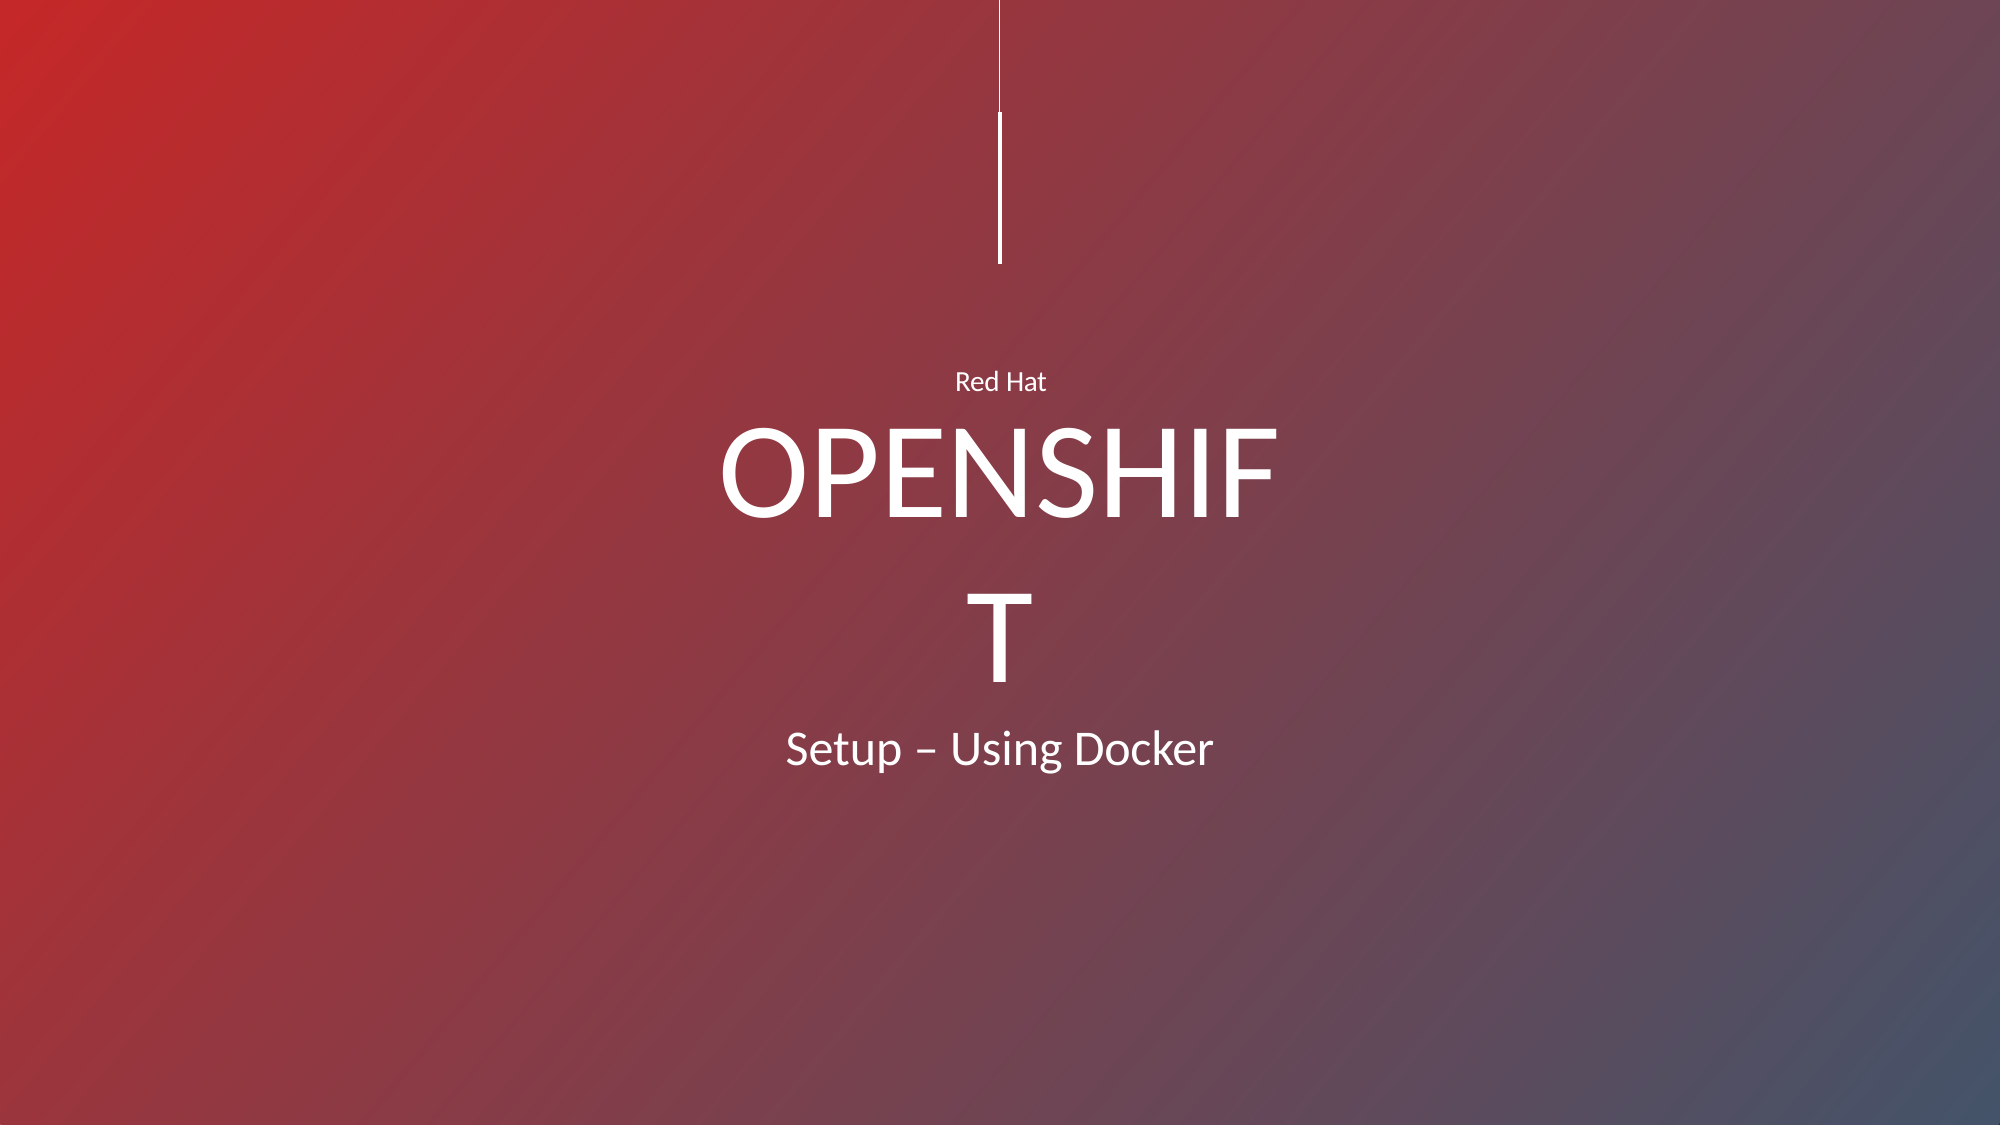

Red Hat
# OPENSHIFT
Setup – Using Docker